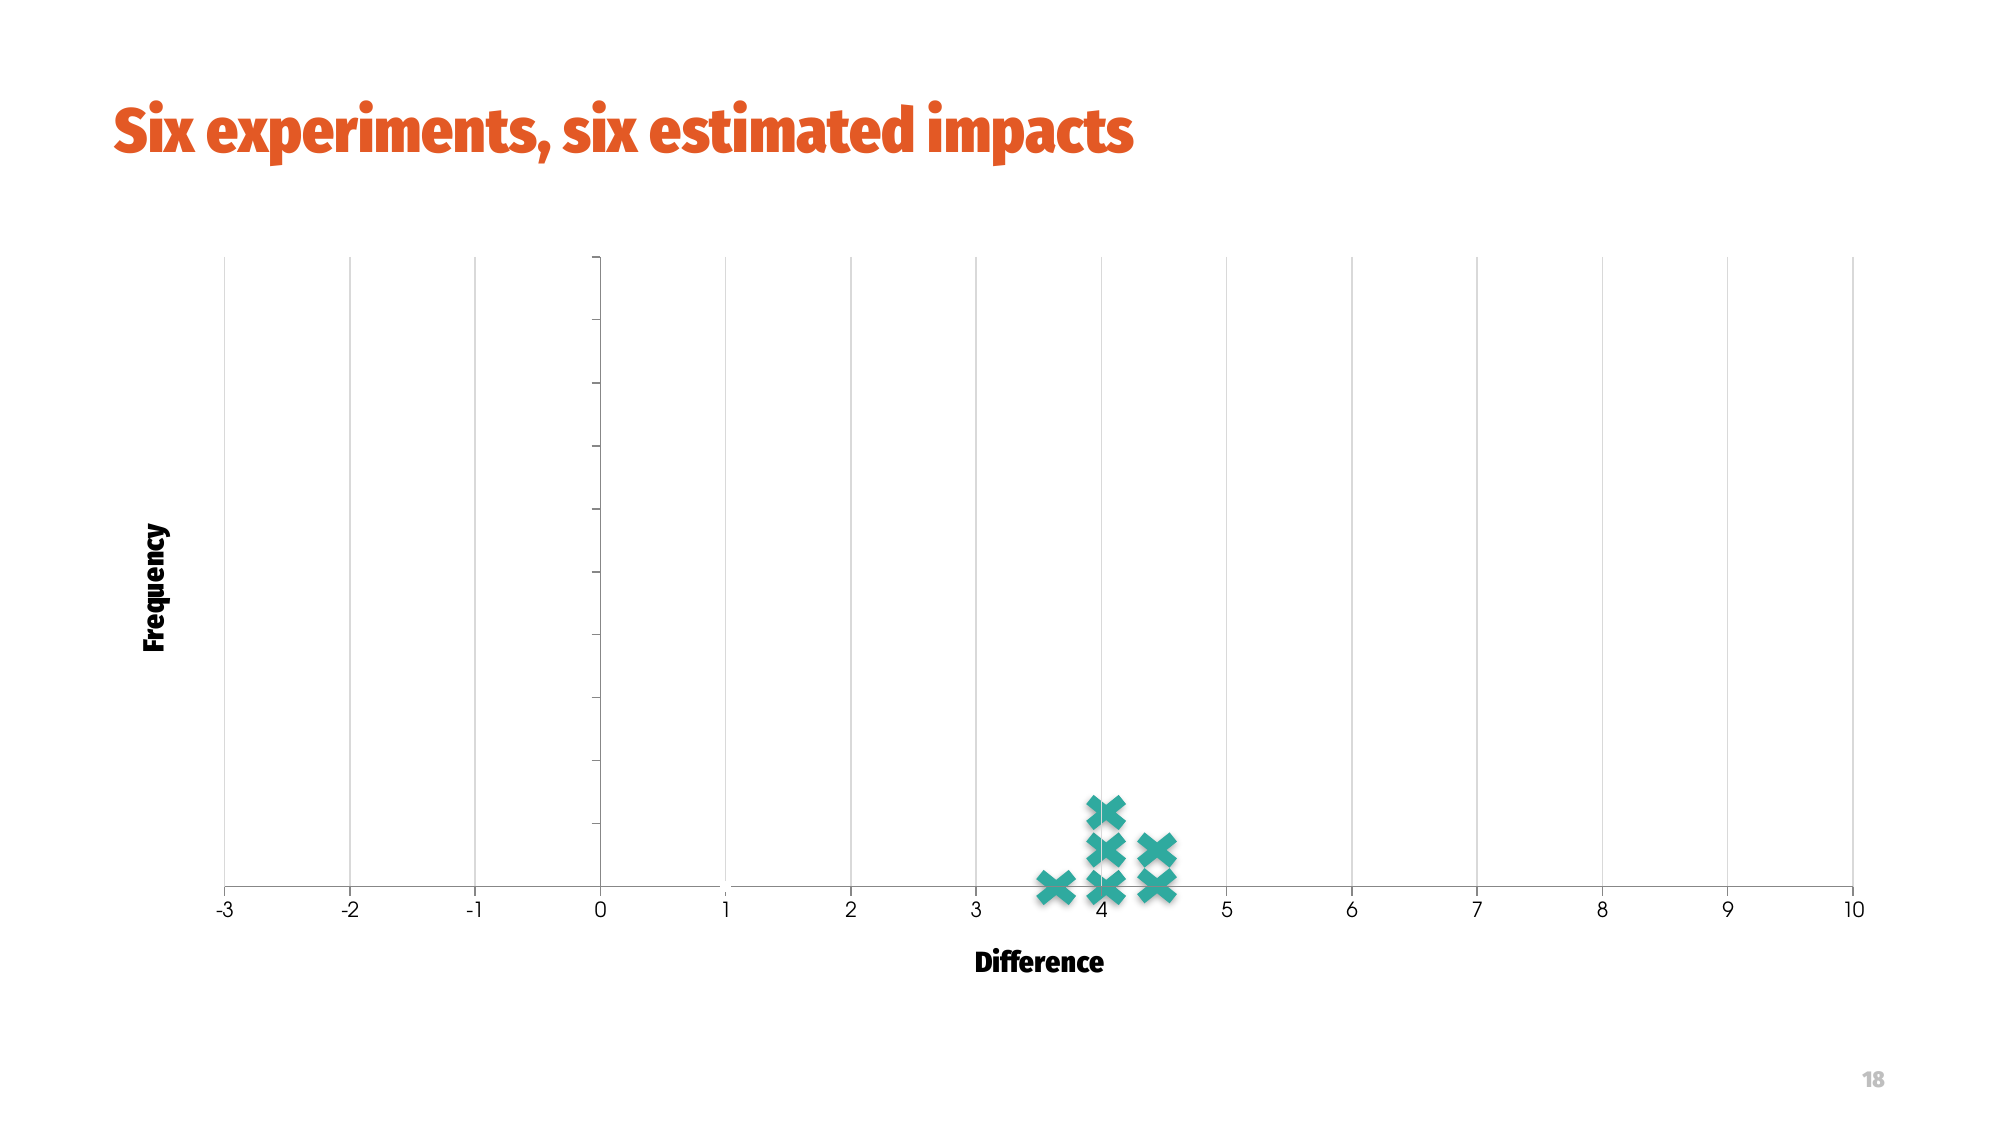

# Six experiments, six estimated impacts

### Chart

| Category |  |
|---|---|

18